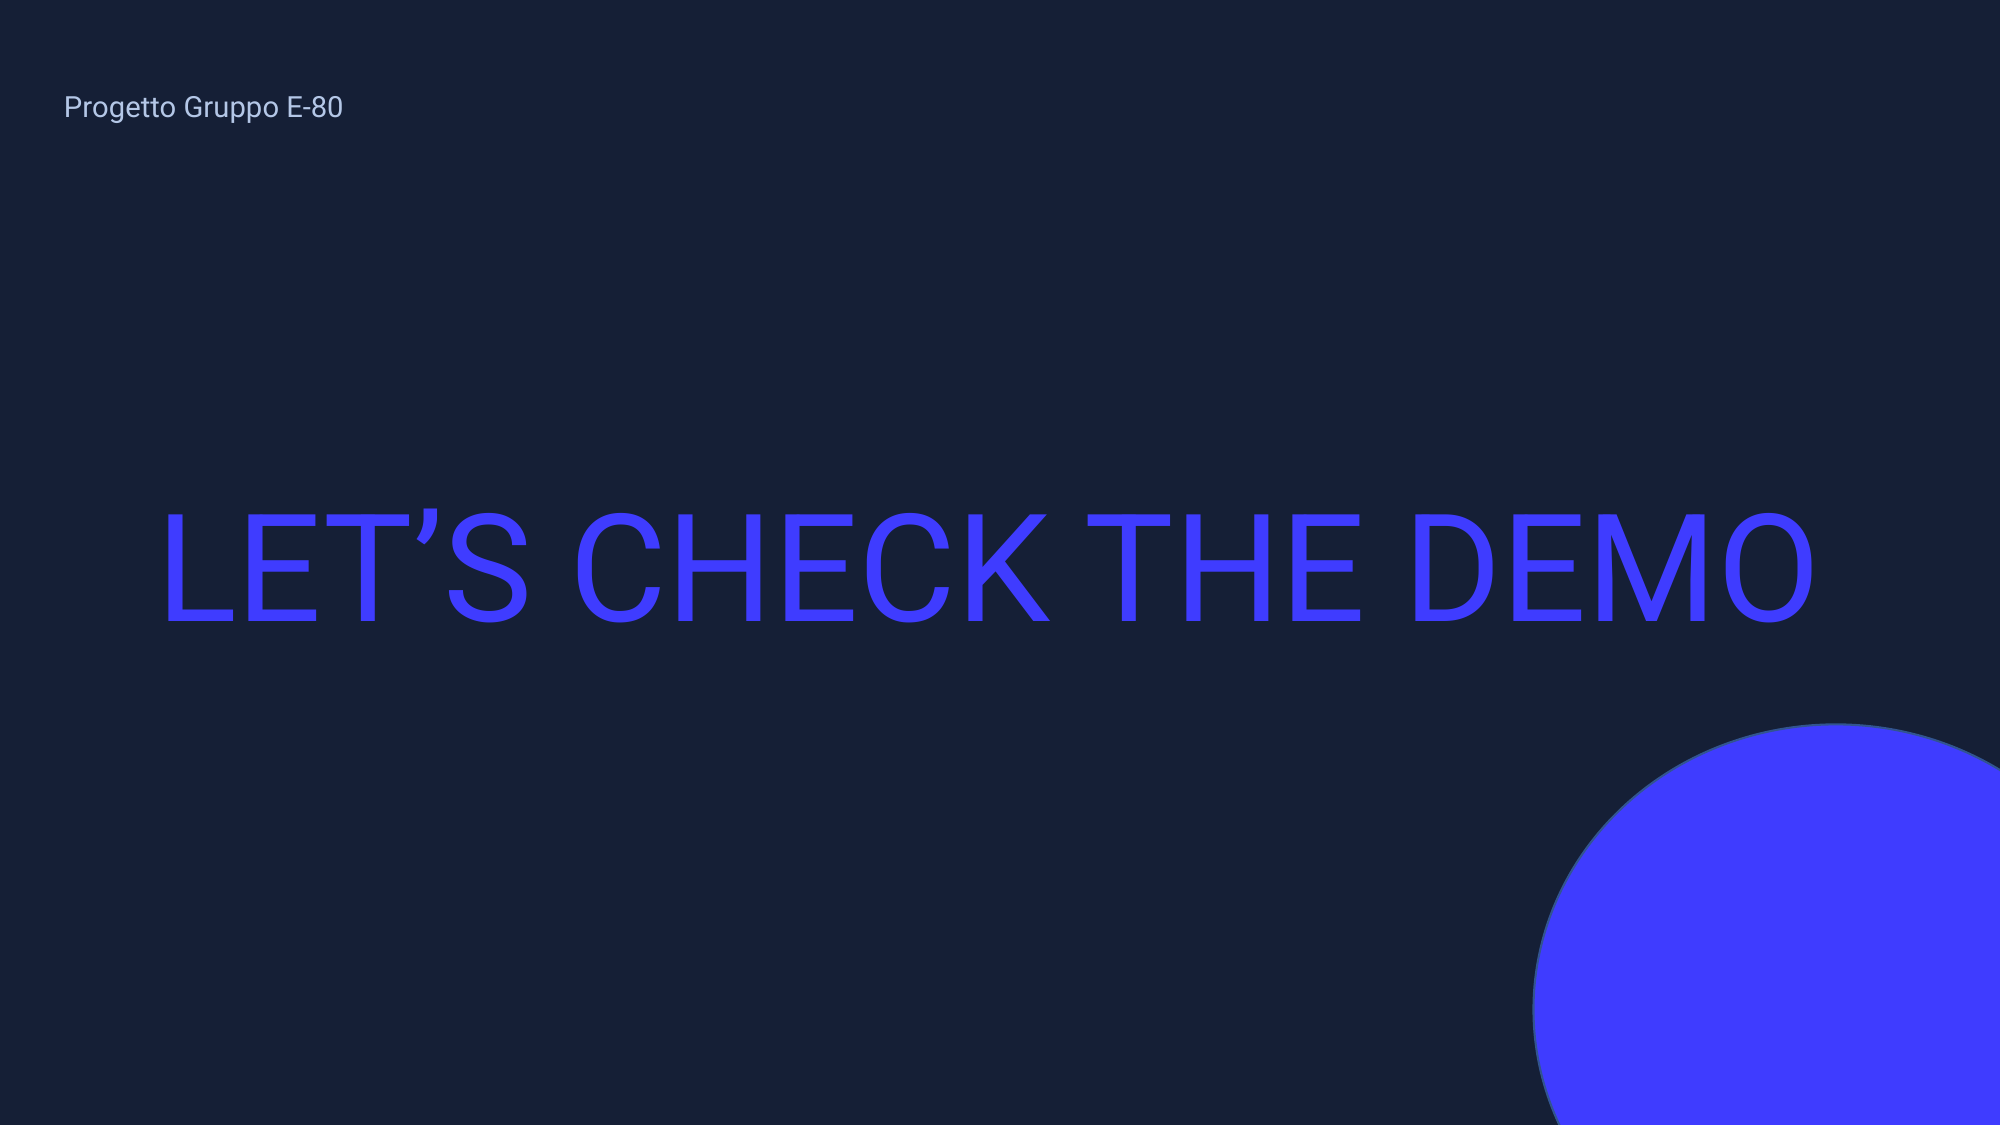

Progetto Gruppo E-80
LET’S CHECK THE DEMO